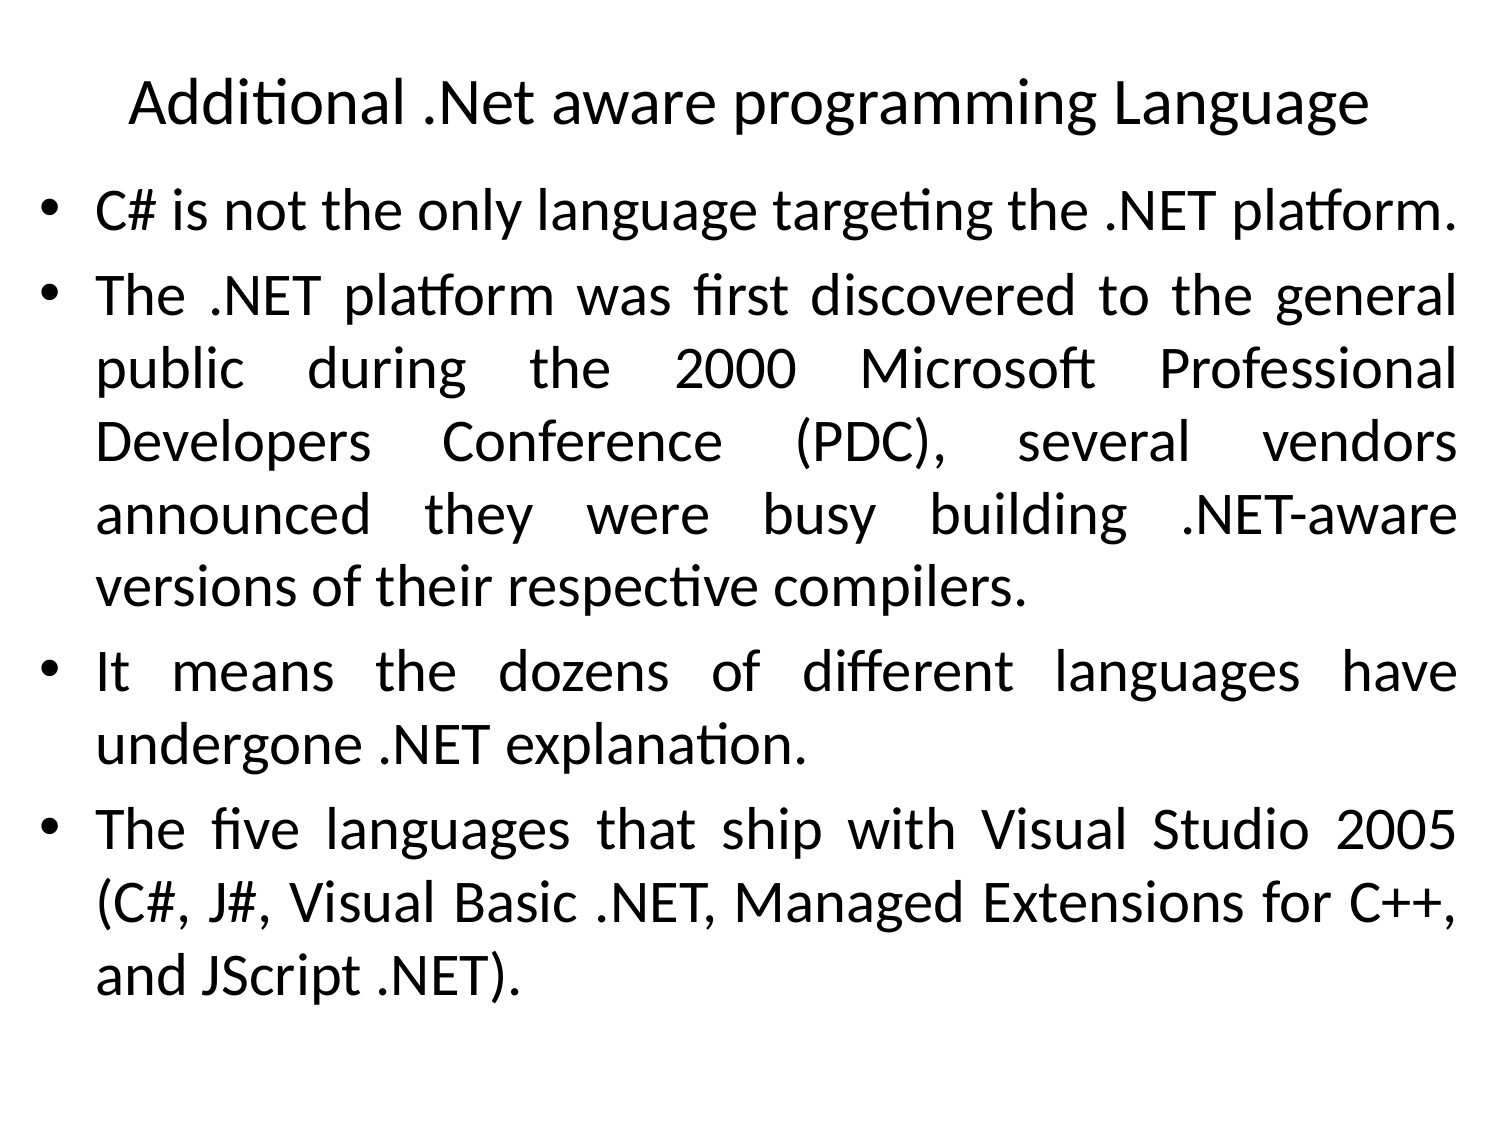

# Additional .Net aware programming Language
C# is not the only language targeting the .NET platform.
The .NET platform was first discovered to the general public during the 2000 Microsoft Professional Developers Conference (PDC), several vendors announced they were busy building .NET-aware versions of their respective compilers.
It means the dozens of different languages have undergone .NET explanation.
The five languages that ship with Visual Studio 2005 (C#, J#, Visual Basic .NET, Managed Extensions for C++, and JScript .NET).